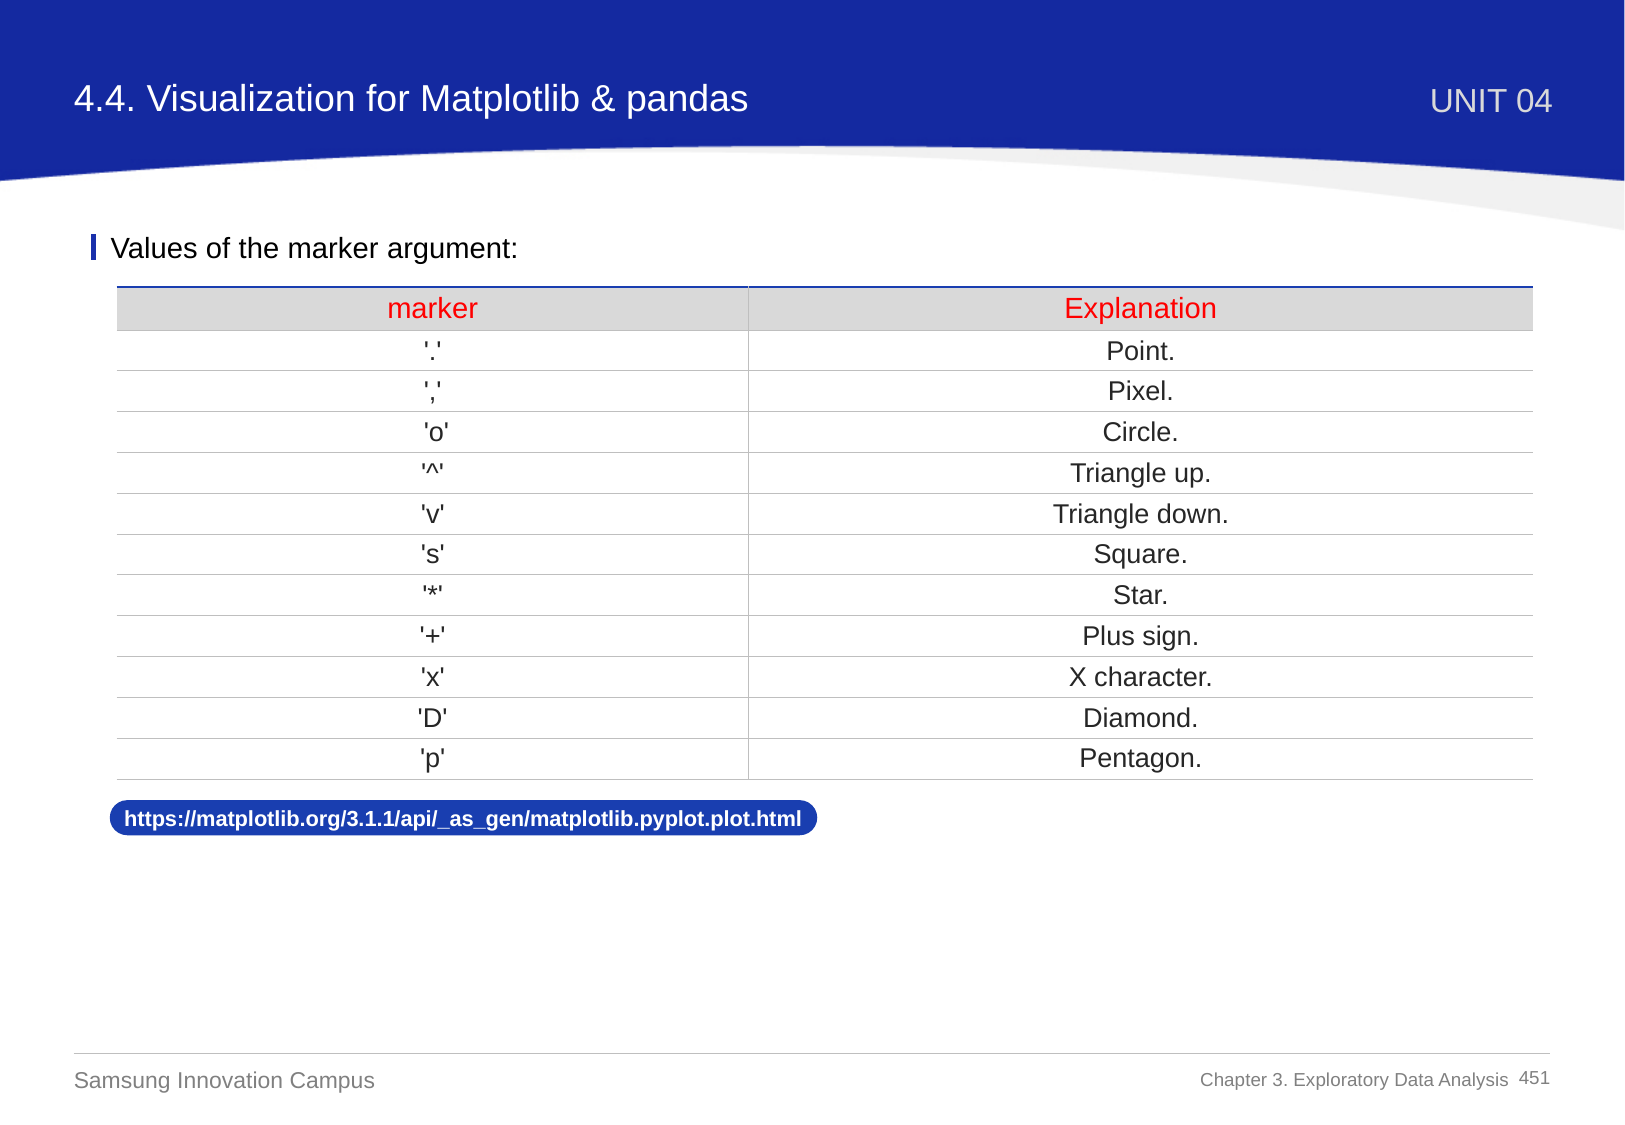

4.4. Visualization for Matplotlib & pandas
UNIT 04
Values of the marker argument:
| marker | Explanation |
| --- | --- |
| '.' | Point. |
| ',' | Pixel. |
| 'o' | Circle. |
| '^' | Triangle up. |
| 'v' | Triangle down. |
| 's' | Square. |
| '\*' | Star. |
| '+' | Plus sign. |
| 'x' | X character. |
| 'D' | Diamond. |
| 'p' | Pentagon. |
https://matplotlib.org/3.1.1/api/_as_gen/matplotlib.pyplot.plot.html